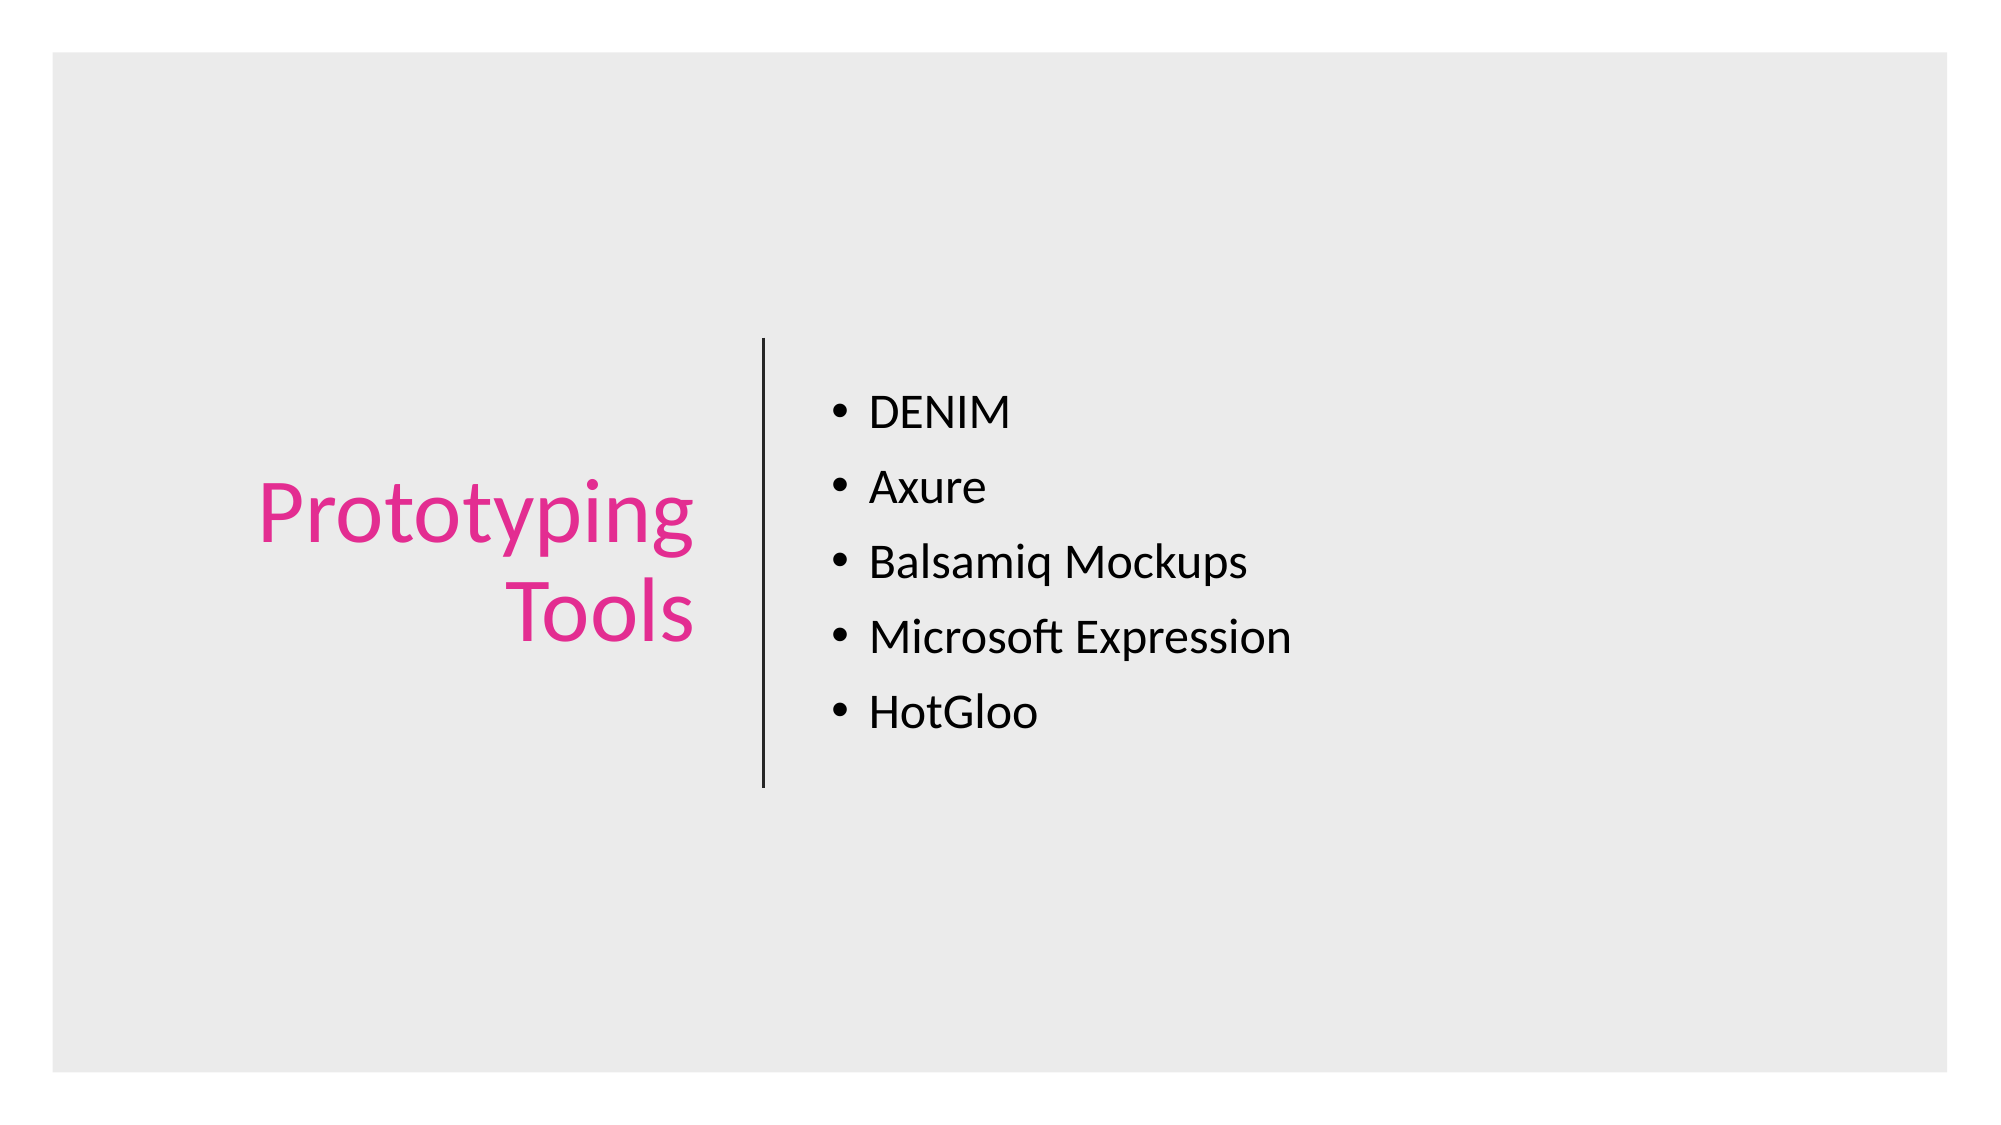

# Prototyping Tools
DENIM
Axure
Balsamiq Mockups
Microsoft Expression
HotGloo